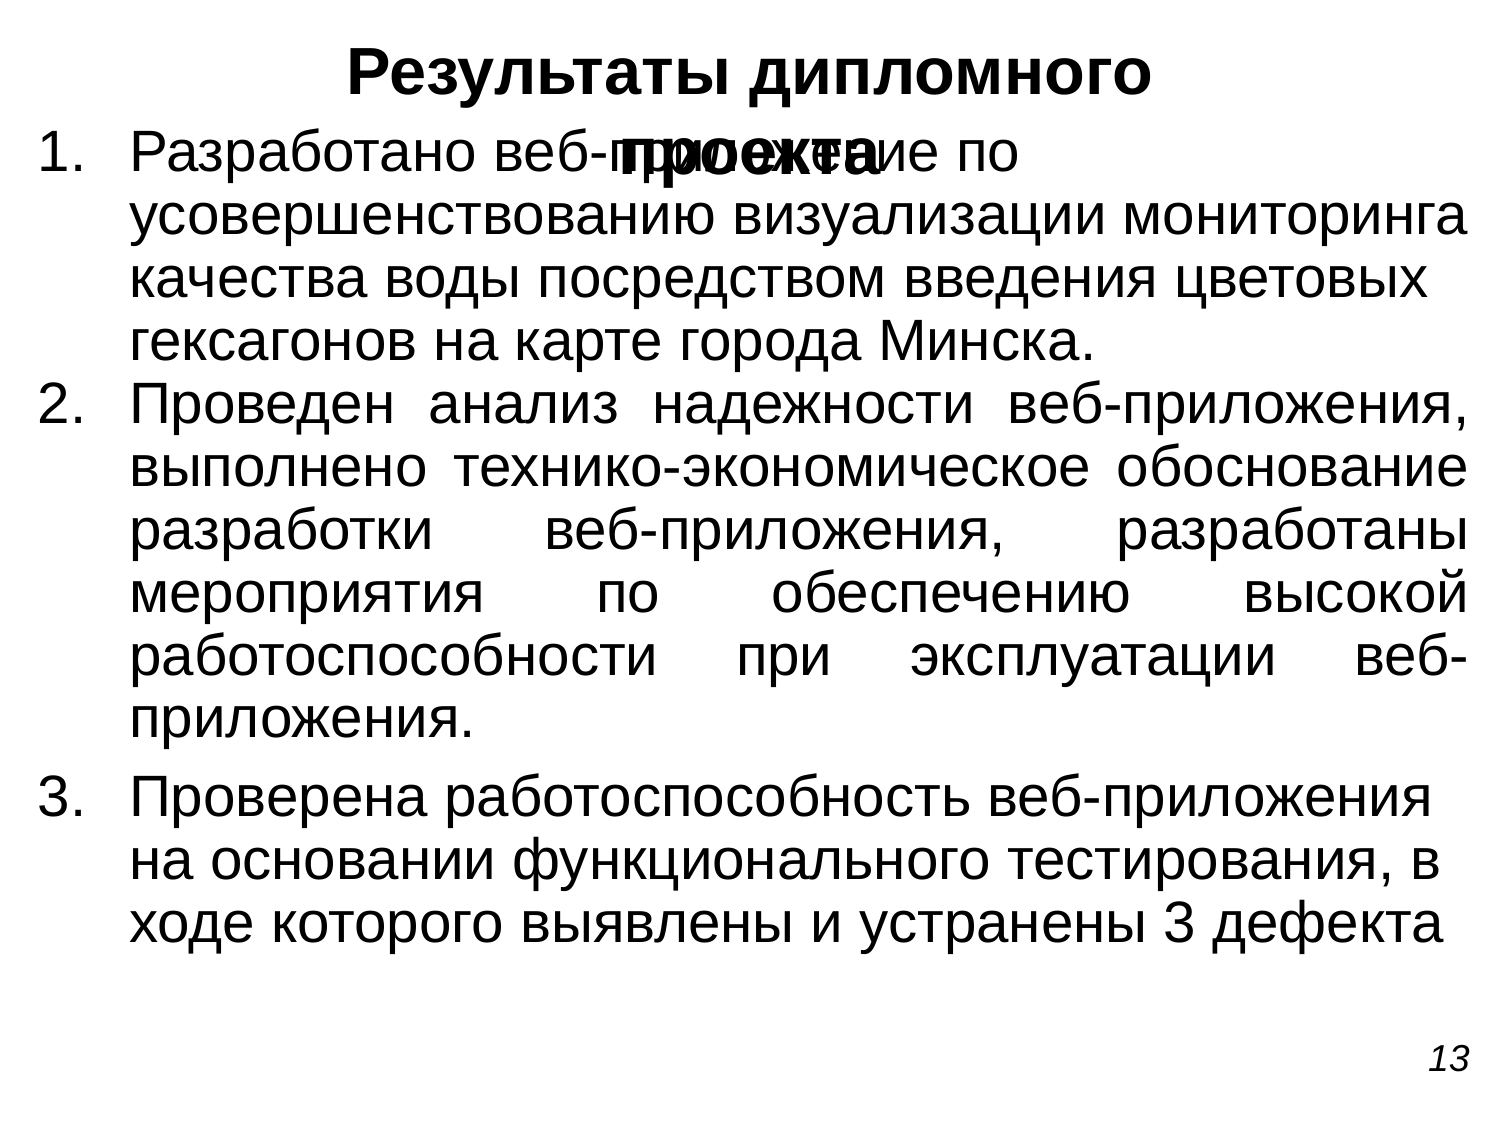

Результаты дипломного проекта
Разработано веб-приложение по усовершенствованию визуализации мониторинга качества воды посредством введения цветовых гексагонов на карте города Минска.
Проведен анализ надежности веб-приложения, выполнено технико-экономическое обоснование разработки веб-приложения, разработаны мероприятия по обеспечению высокой работоспособности при эксплуатации веб-приложения.
Проверена работоспособность веб-приложения на основании функционального тестирования, в ходе которого выявлены и устранены 3 дефекта
13